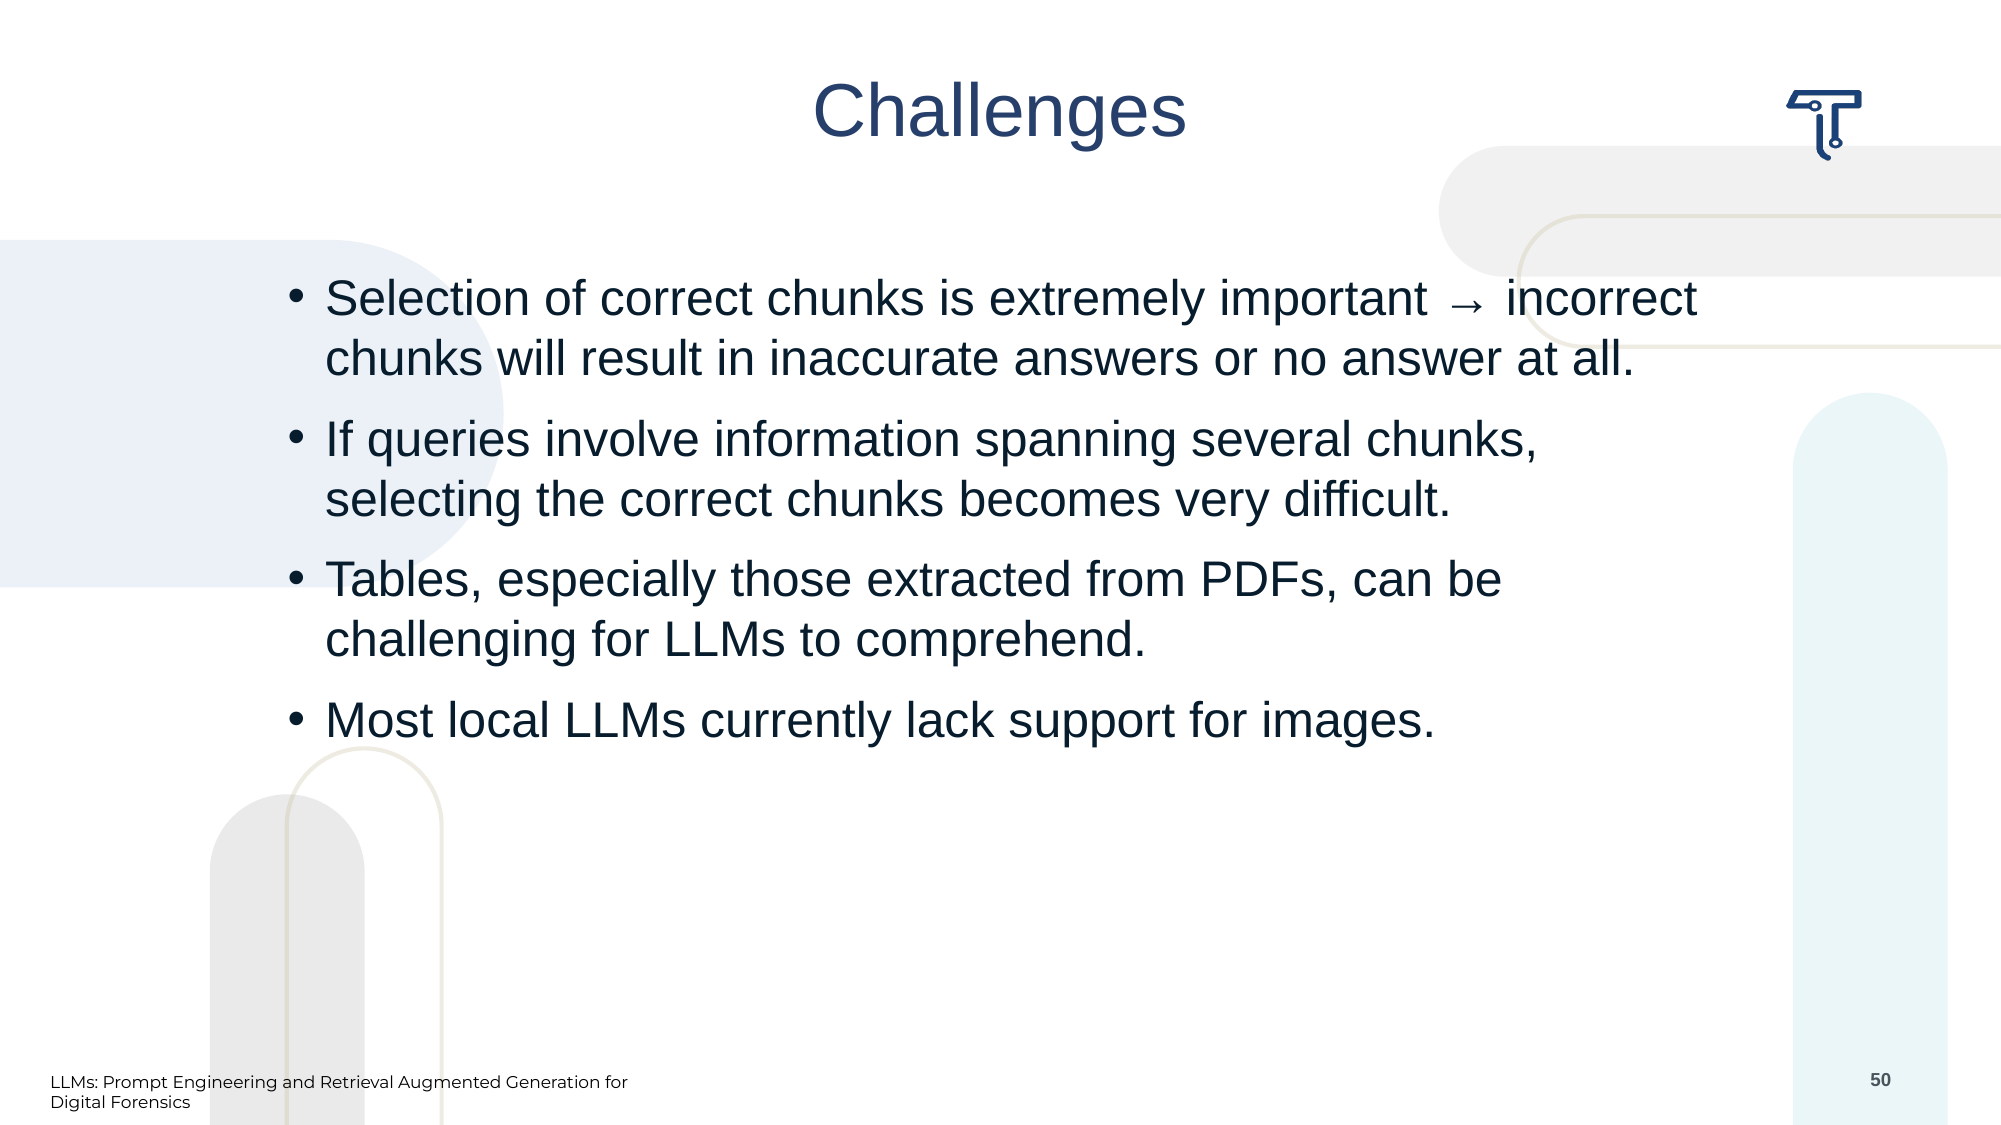

Challenges
Selection of correct chunks is extremely important → incorrect chunks will result in inaccurate answers or no answer at all.
If queries involve information spanning several chunks, selecting the correct chunks becomes very difficult.
Tables, especially those extracted from PDFs, can be challenging for LLMs to comprehend.
Most local LLMs currently lack support for images.
LLMs: Prompt Engineering and Retrieval Augmented Generation for Digital Forensics